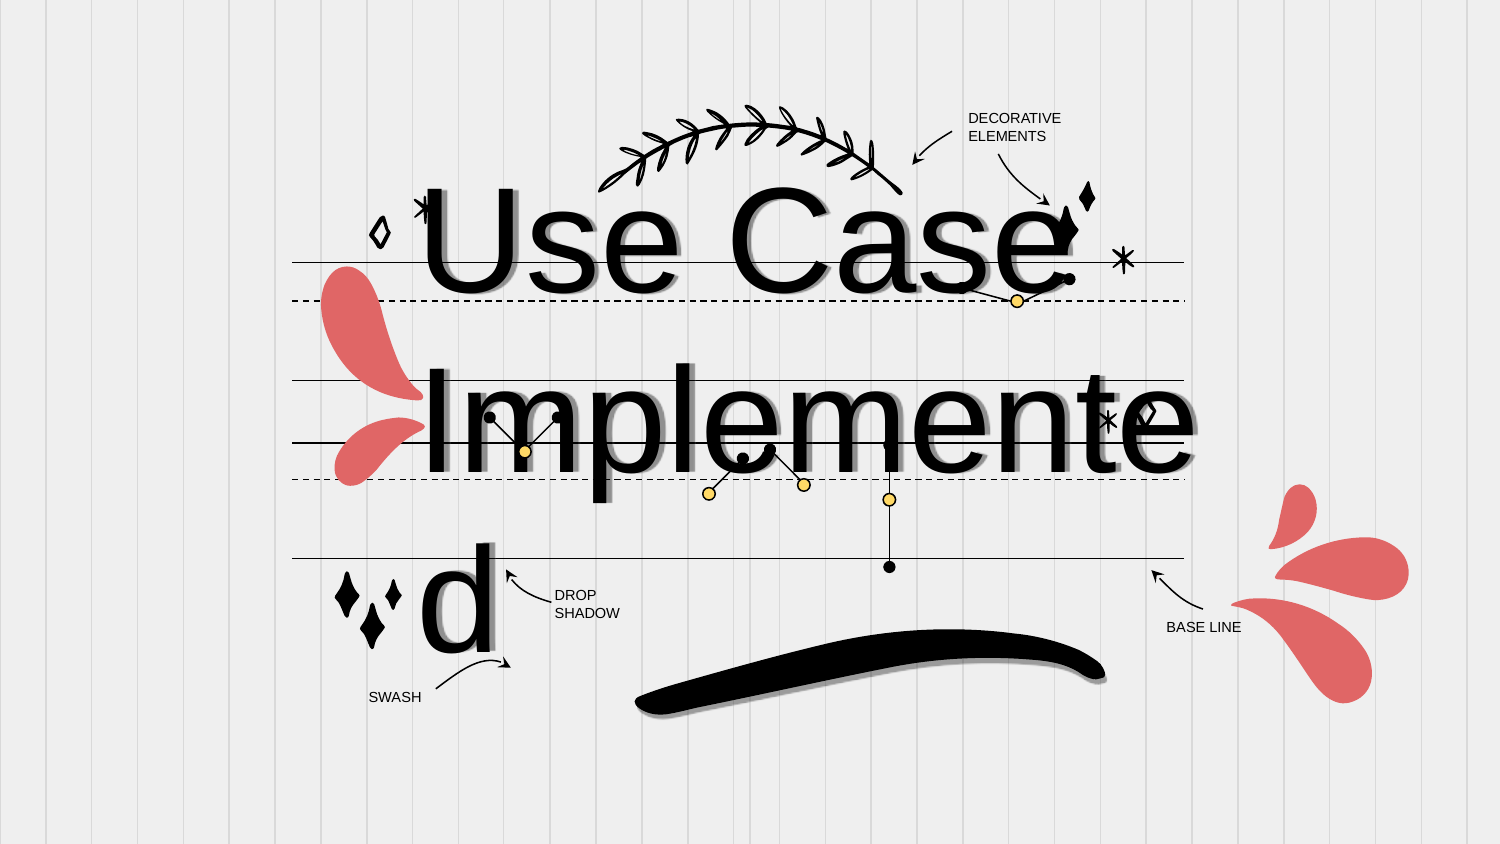

DECORATIVE ELEMENTS

# Use Case Implemented

DROP SHADOW

BASE LINE

SWASH